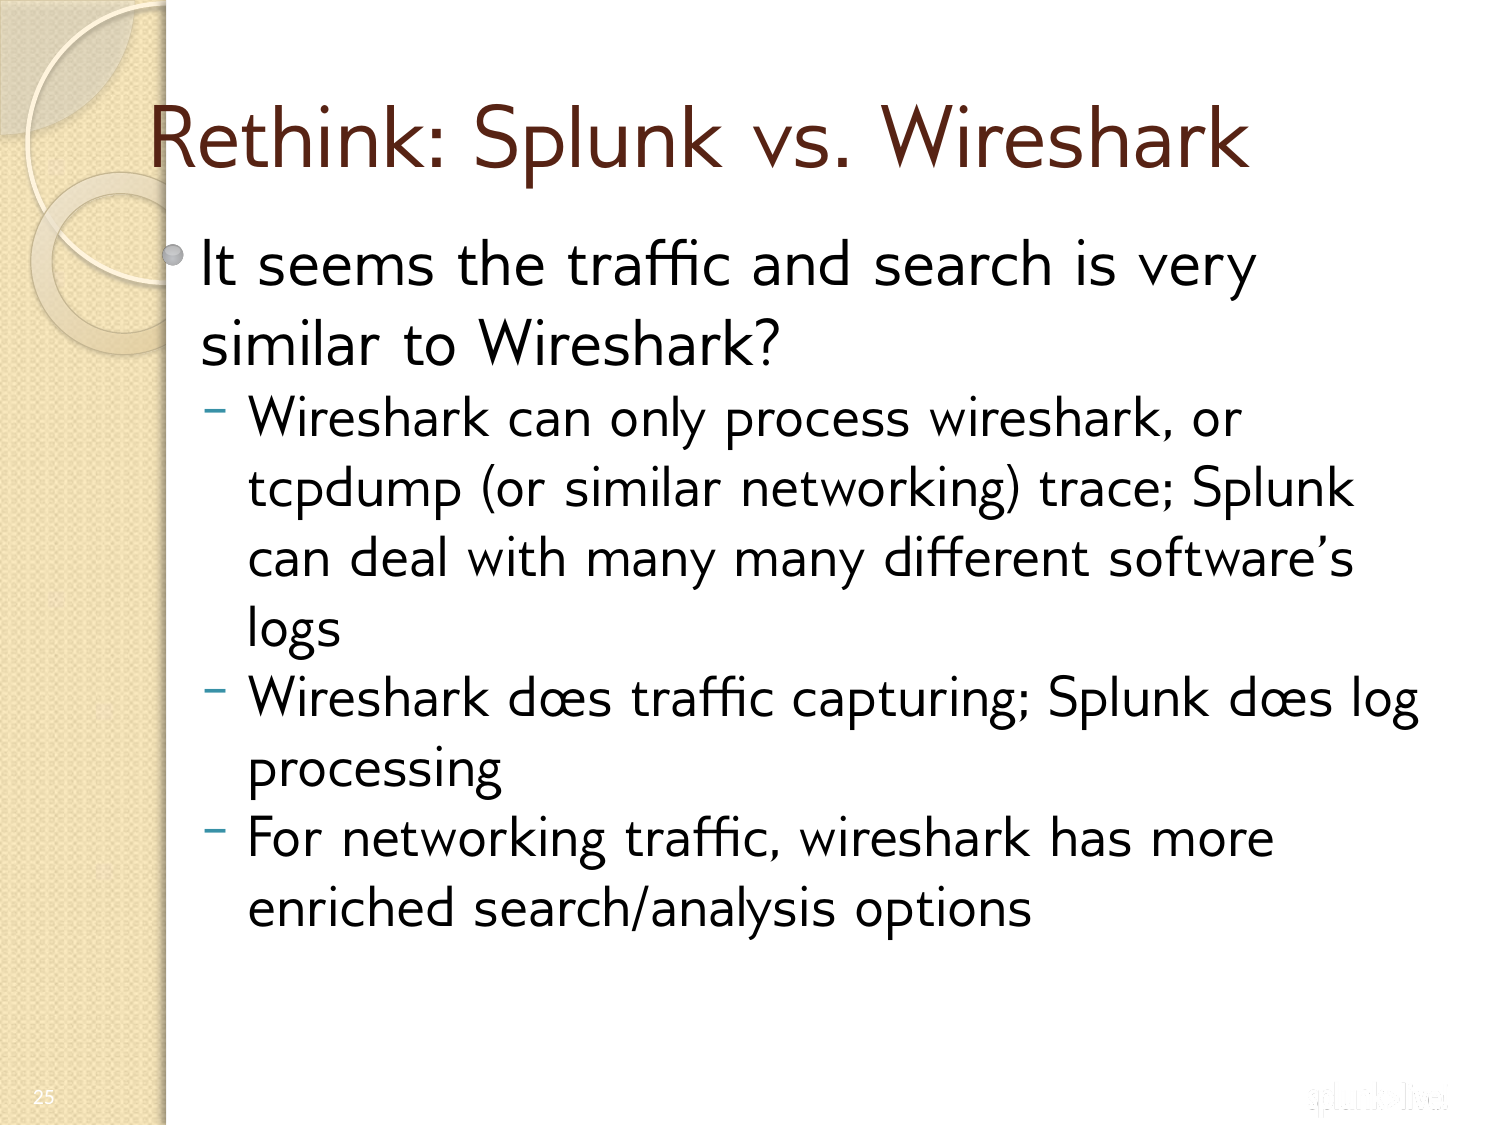

# Rethink: Splunk vs. Wireshark
It seems the traffic and search is very similar to Wireshark?
Wireshark can only process wireshark, or tcpdump (or similar networking) trace; Splunk can deal with many many different software’s logs
Wireshark does traffic capturing; Splunk does log processing
For networking traffic, wireshark has more enriched search/analysis options